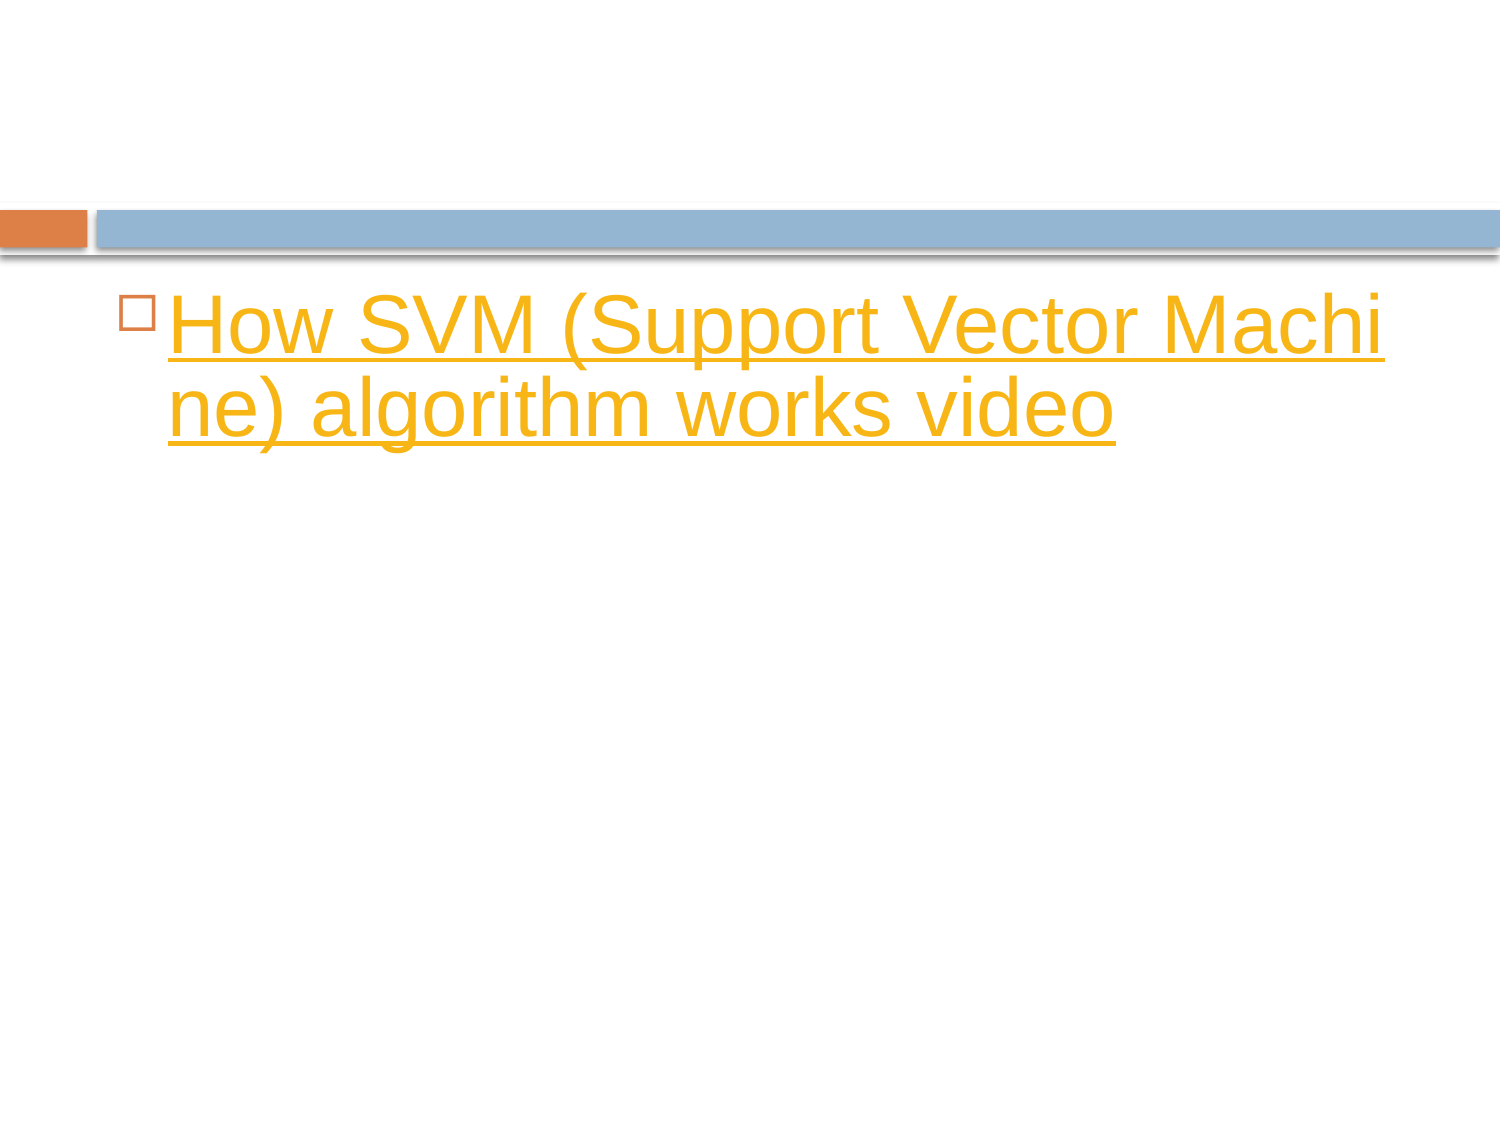

#
How SVM (Support Vector Machine) algorithm works video